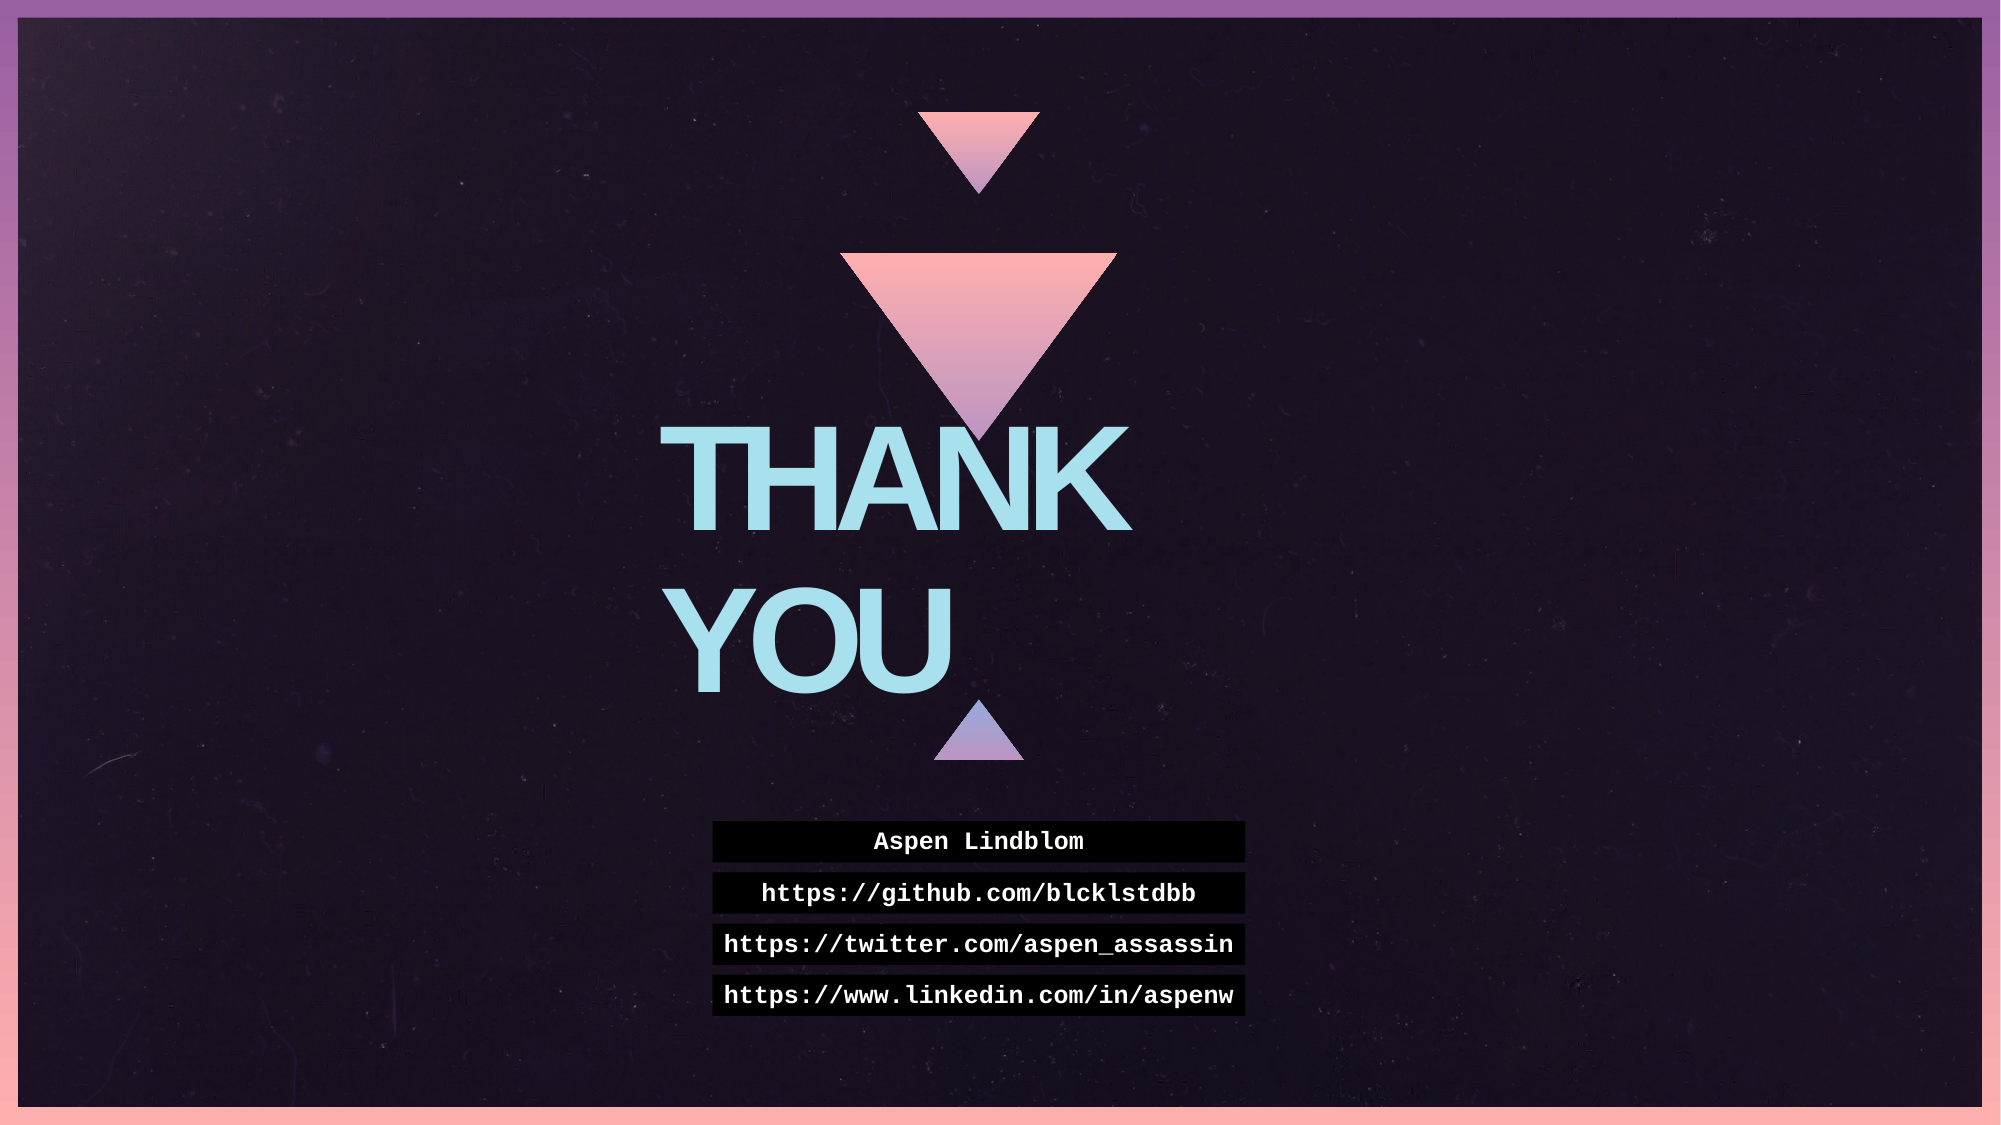

# THANK YOU
Aspen Lindblom
https://github.com/blcklstdbb
https://twitter.com/aspen_assassin
https://www.linkedin.com/in/aspenw